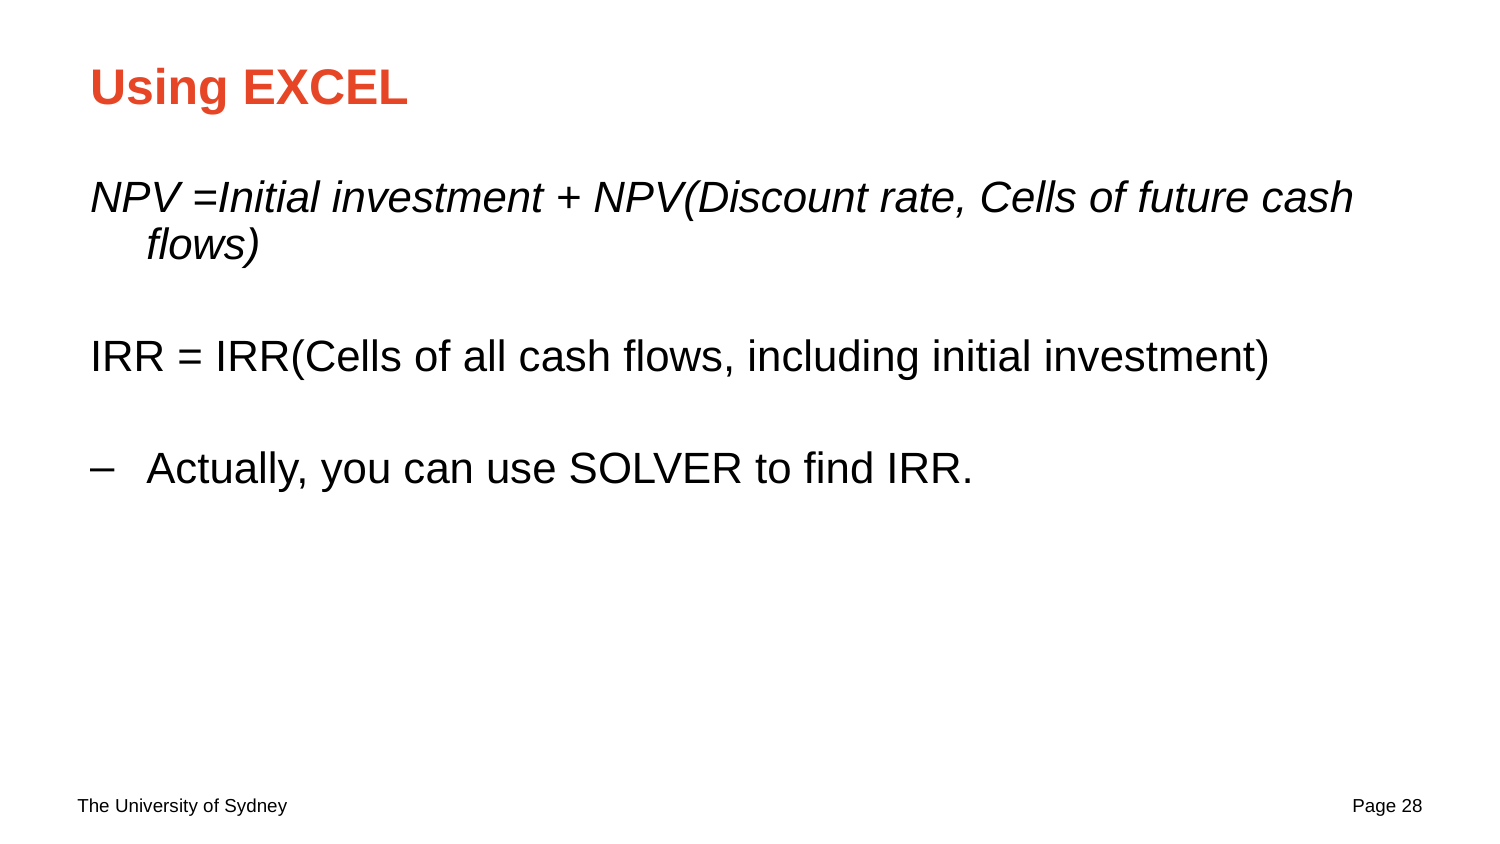

# Using EXCEL
NPV =Initial investment + NPV(Discount rate, Cells of future cash flows)

IRR = IRR(Cells of all cash flows, including initial investment)

Actually, you can use SOLVER to find IRR.